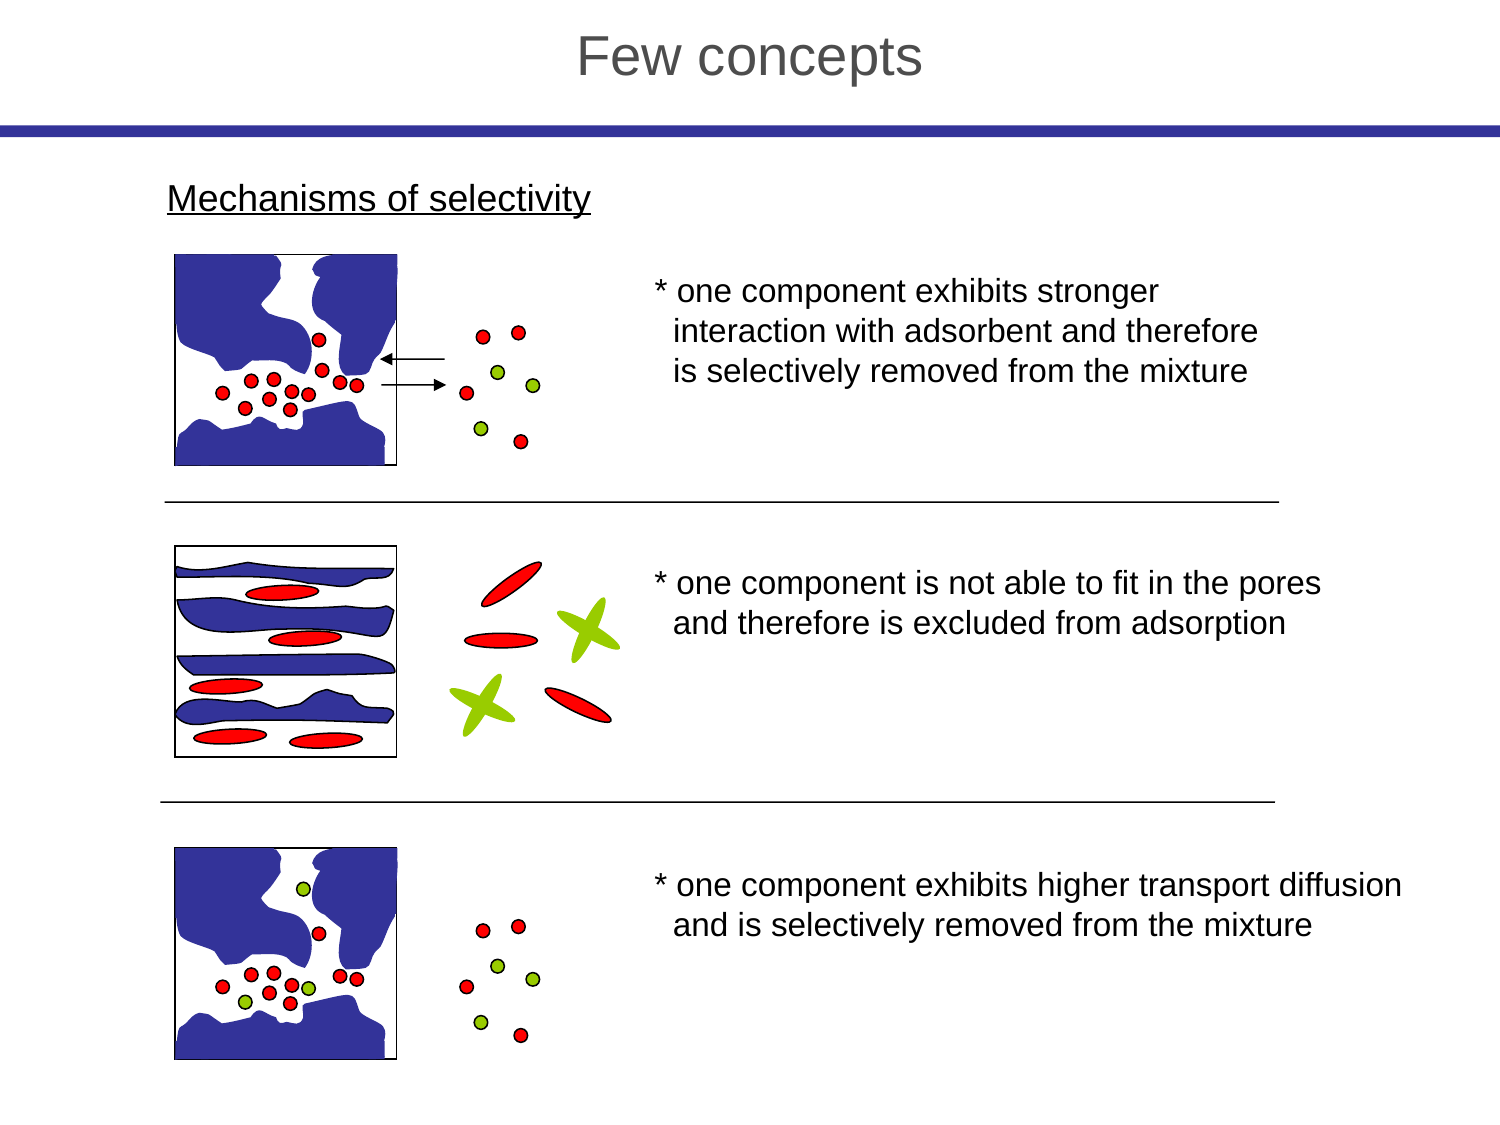

Few concepts

Mechanisms of selectivity

* one component exhibits stronger
  interaction with adsorbent and therefore
  is selectively removed from the mixture

* one component is not able to fit in the pores
  and therefore is excluded from adsorption

* one component exhibits higher transport diffusion
  and is selectively removed from the mixture